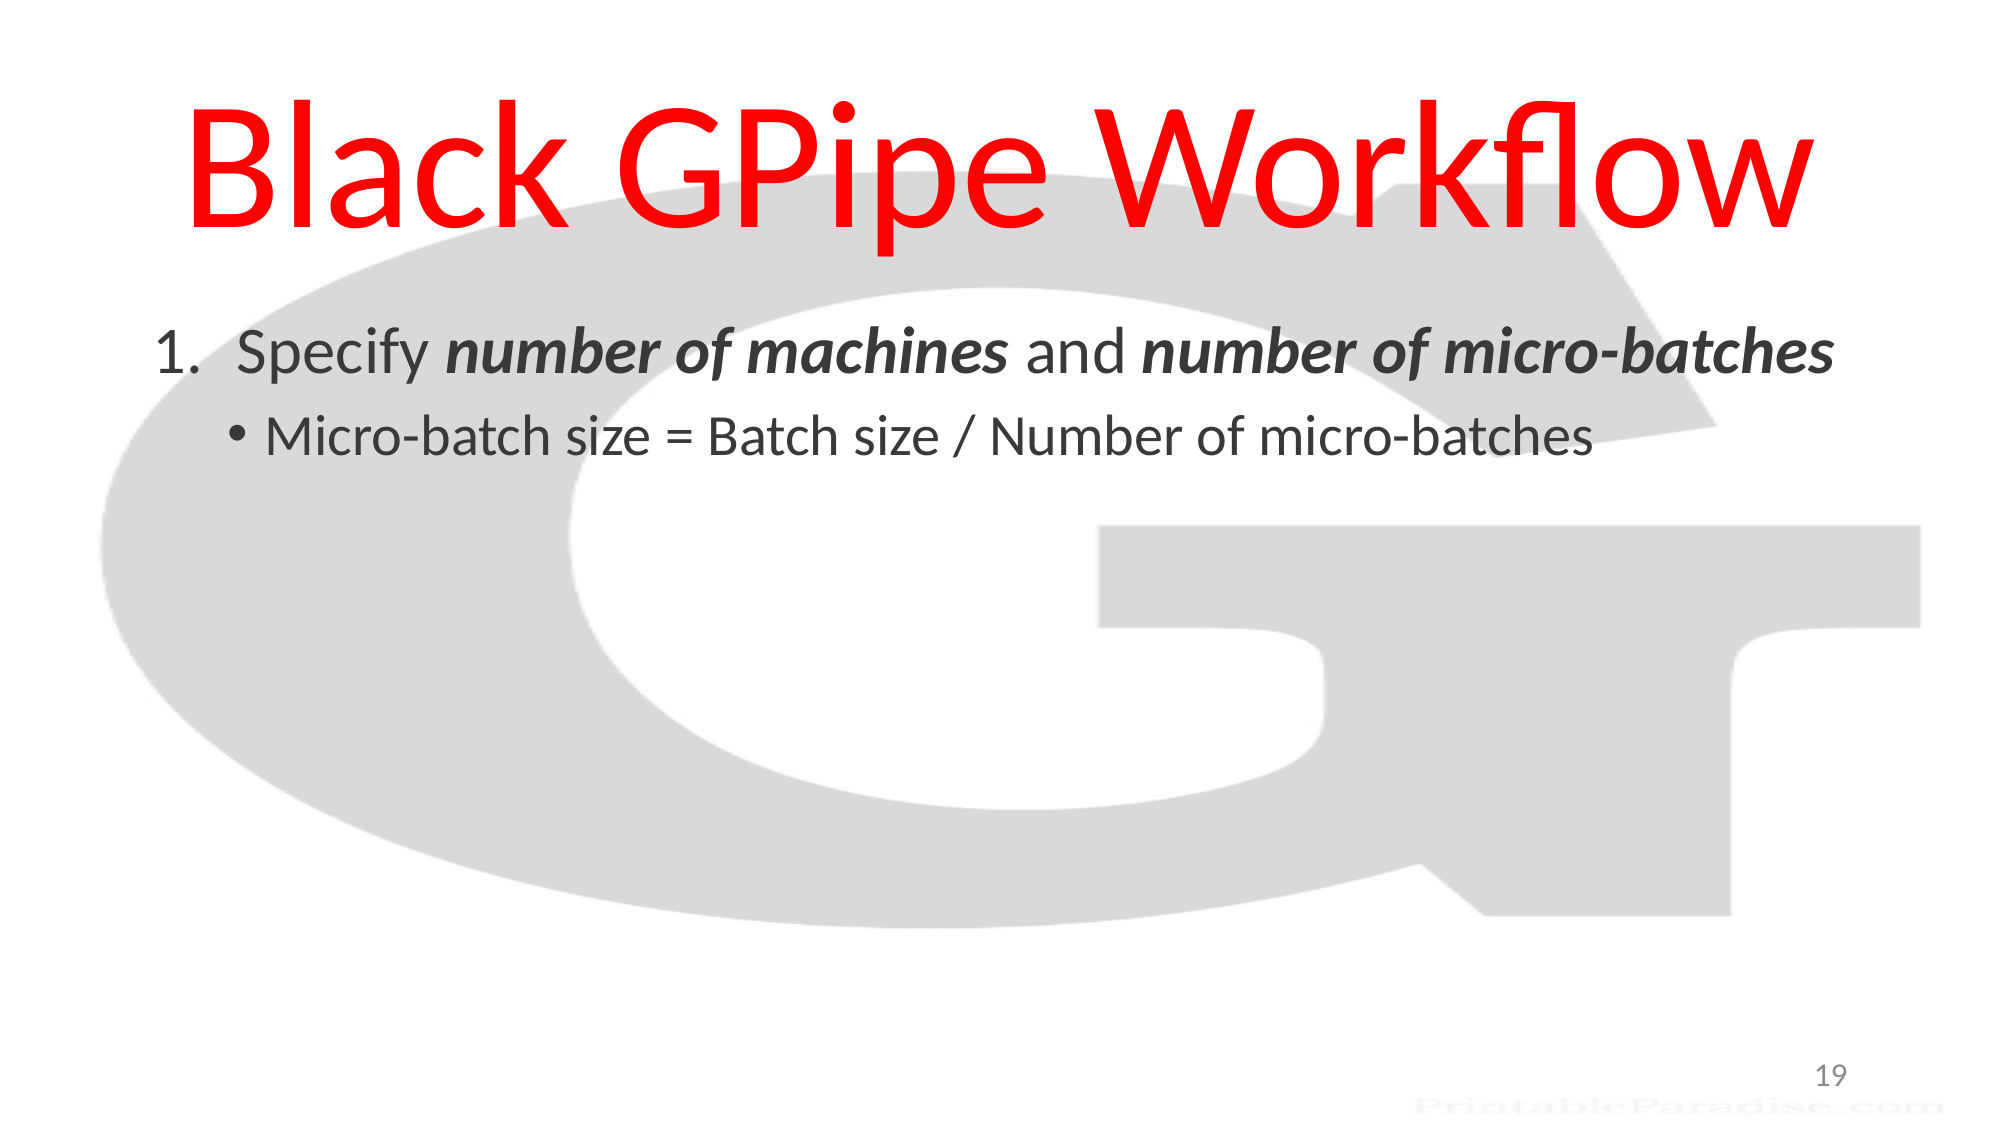

# Black GPipe Workflow
Specify number of machines and number of micro-batches
Micro-batch size = Batch size / Number of micro-batches
19